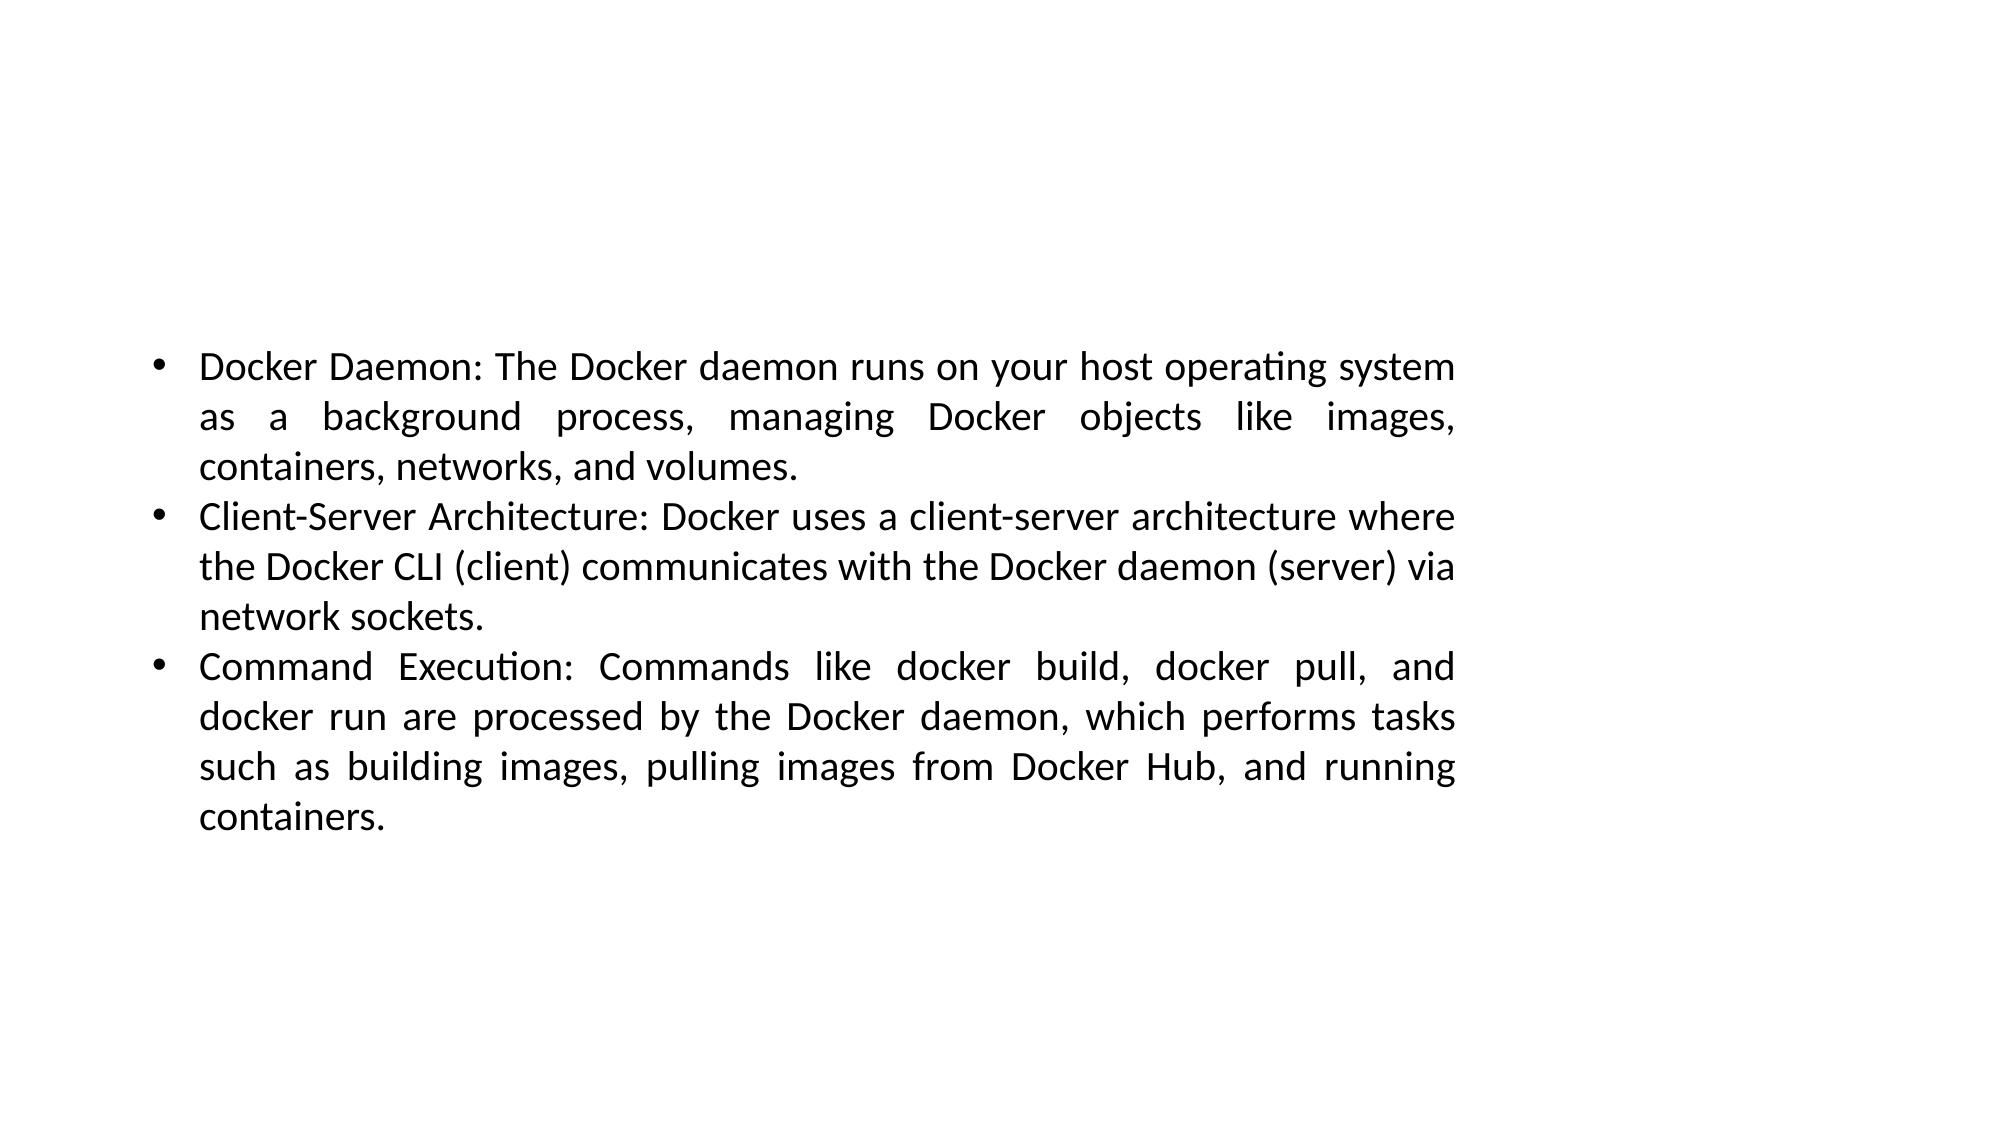

#
Docker Daemon: The Docker daemon runs on your host operating system as a background process, managing Docker objects like images, containers, networks, and volumes.
Client-Server Architecture: Docker uses a client-server architecture where the Docker CLI (client) communicates with the Docker daemon (server) via network sockets.
Command Execution: Commands like docker build, docker pull, and docker run are processed by the Docker daemon, which performs tasks such as building images, pulling images from Docker Hub, and running containers.